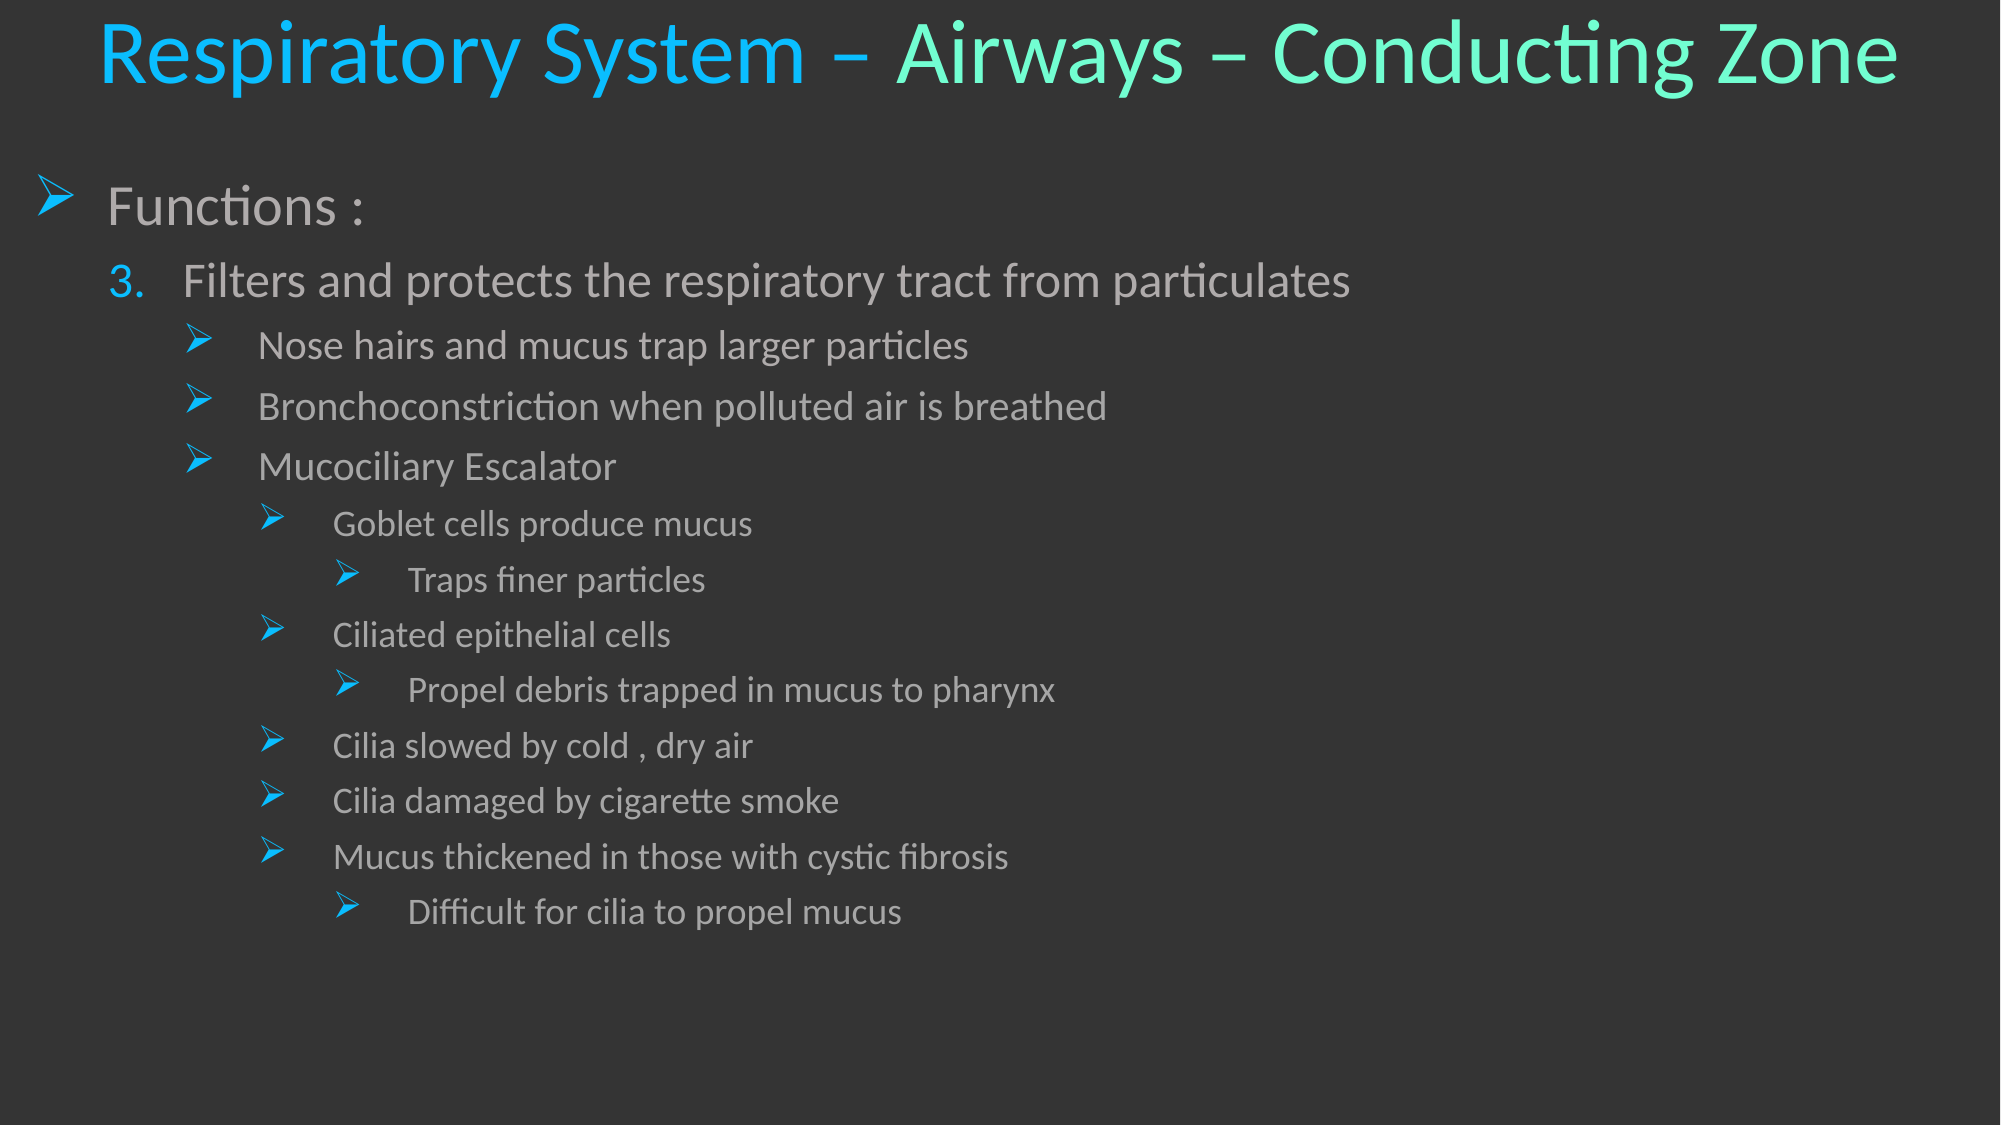

# Respiratory System – Airways – Conducting Zone
Functions :
Filters and protects the respiratory tract from particulates
Nose hairs and mucus trap larger particles
Bronchoconstriction when polluted air is breathed
Mucociliary Escalator
Goblet cells produce mucus
Traps finer particles
Ciliated epithelial cells
Propel debris trapped in mucus to pharynx
Cilia slowed by cold , dry air
Cilia damaged by cigarette smoke
Mucus thickened in those with cystic fibrosis
Difficult for cilia to propel mucus